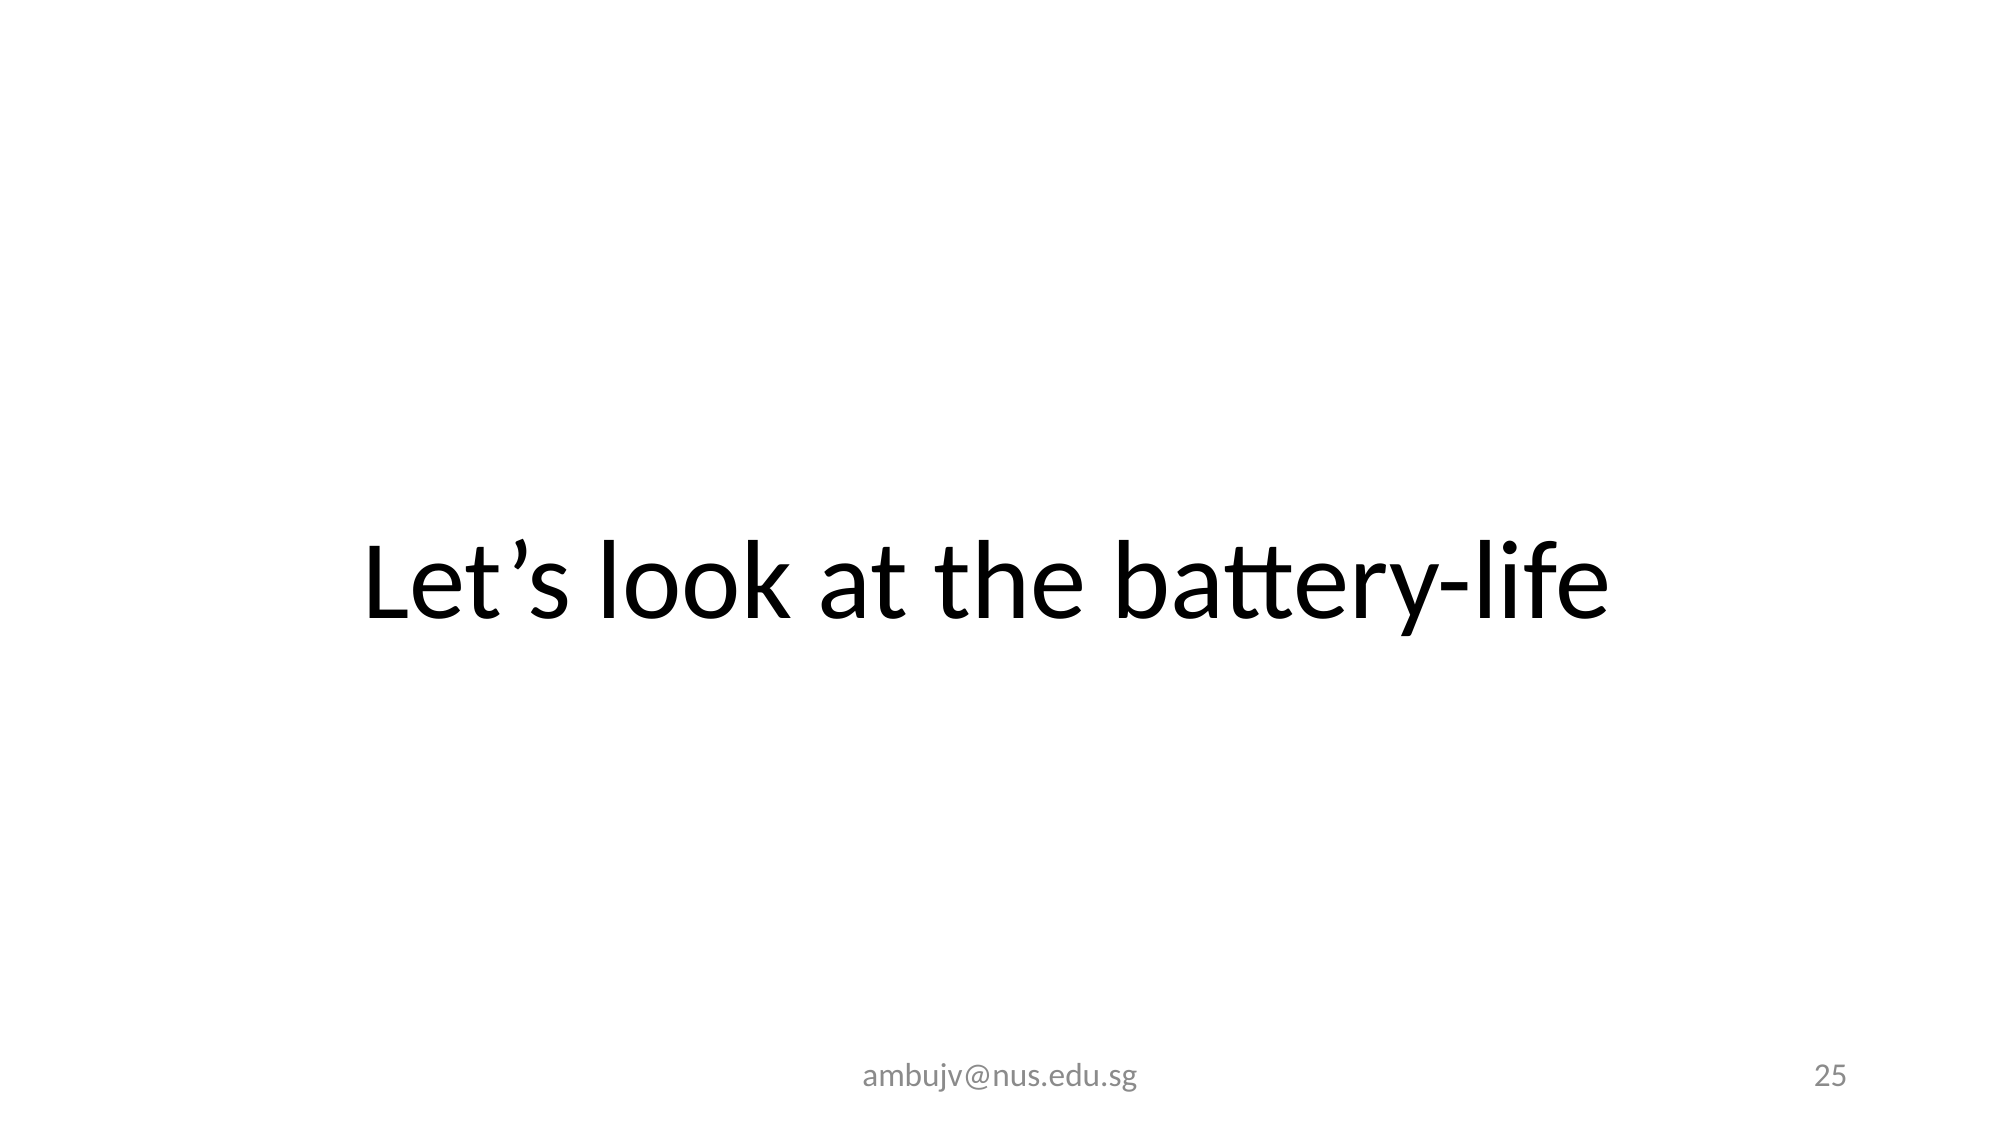

Let’s look at the battery-life

ambujv@nus.edu.sg
25